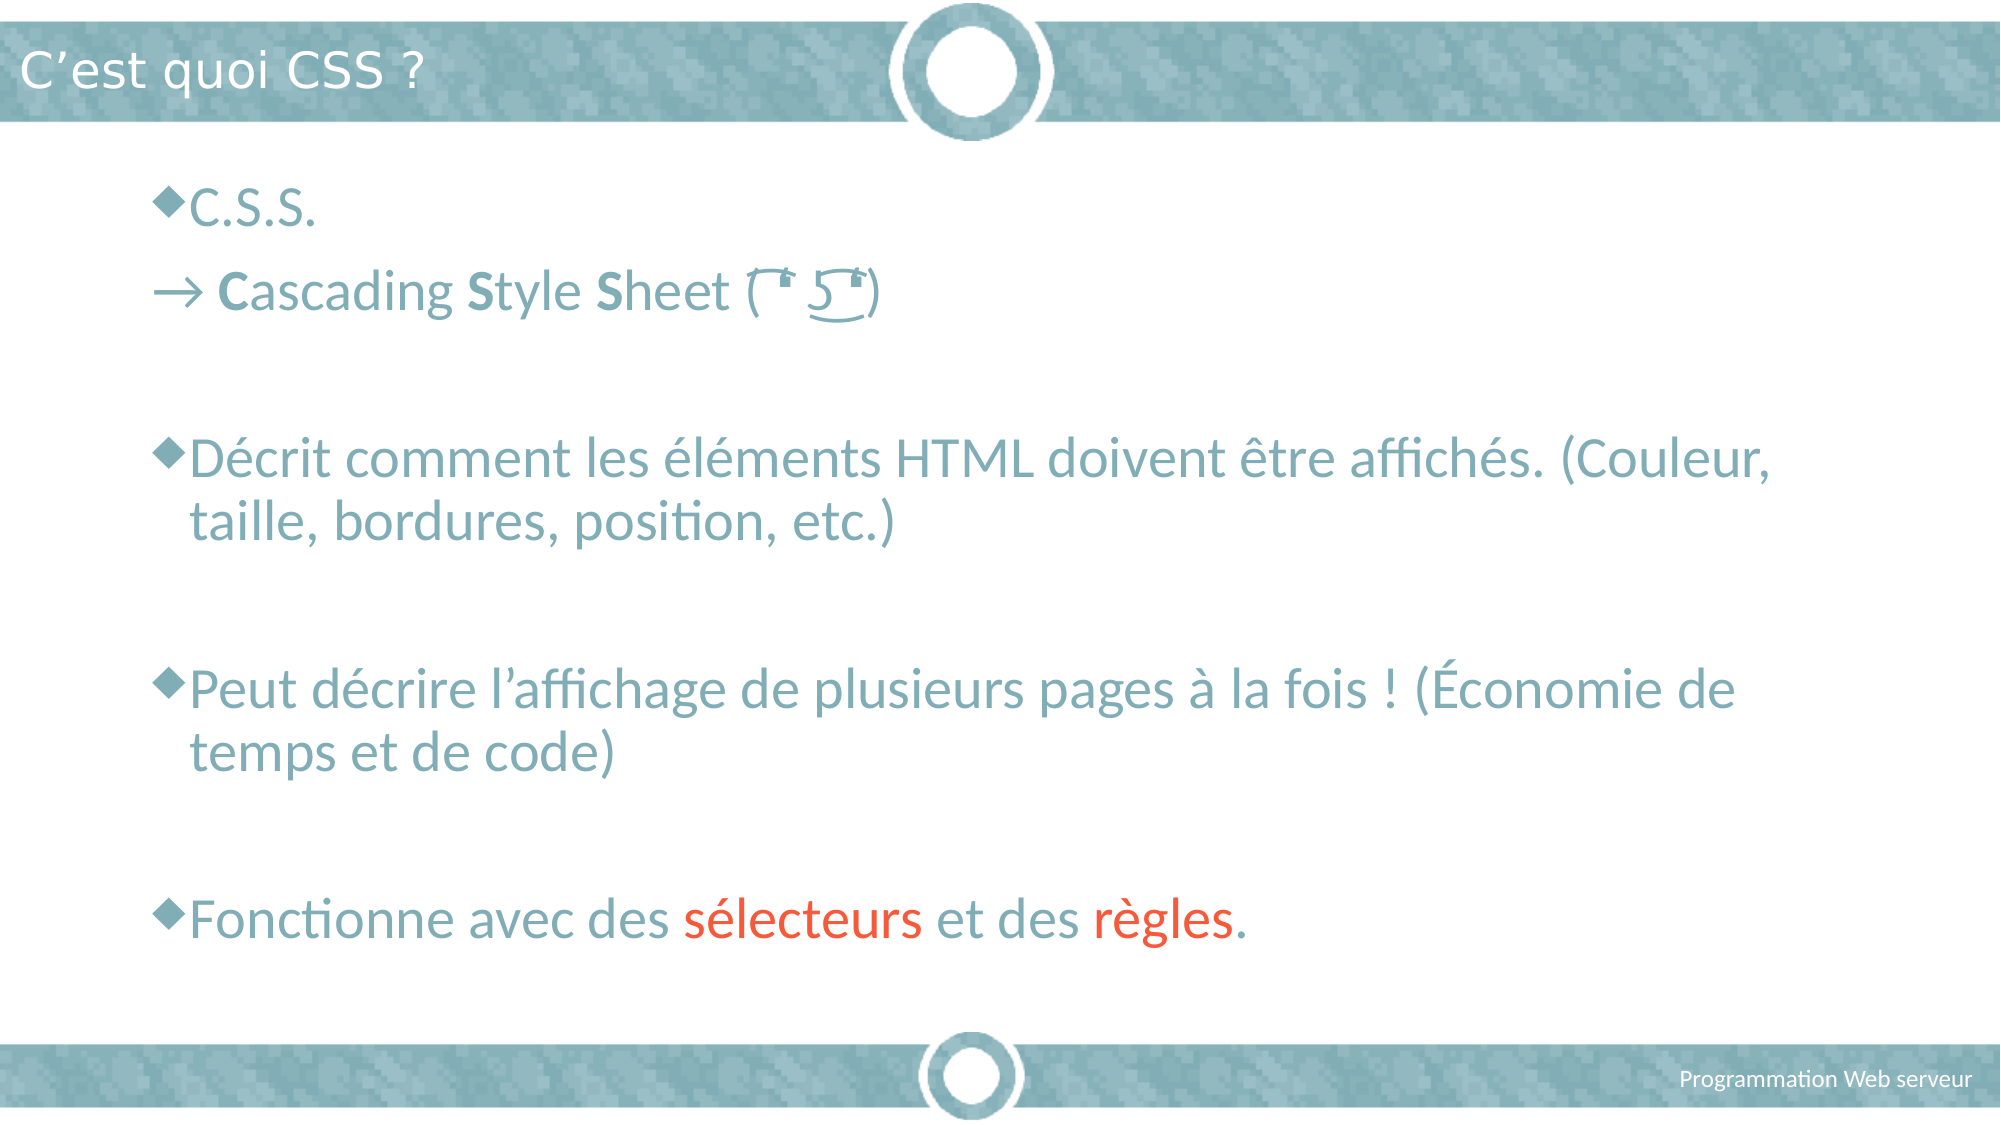

# C’est quoi CSS ?
C.S.S.
→ Cascading Style Sheet ( ͡❛ ͜ʖ ͡❛)

Décrit comment les éléments HTML doivent être affichés. (Couleur, taille, bordures, position, etc.)

Peut décrire l’affichage de plusieurs pages à la fois ! (Économie de temps et de code)

Fonctionne avec des sélecteurs et des règles.